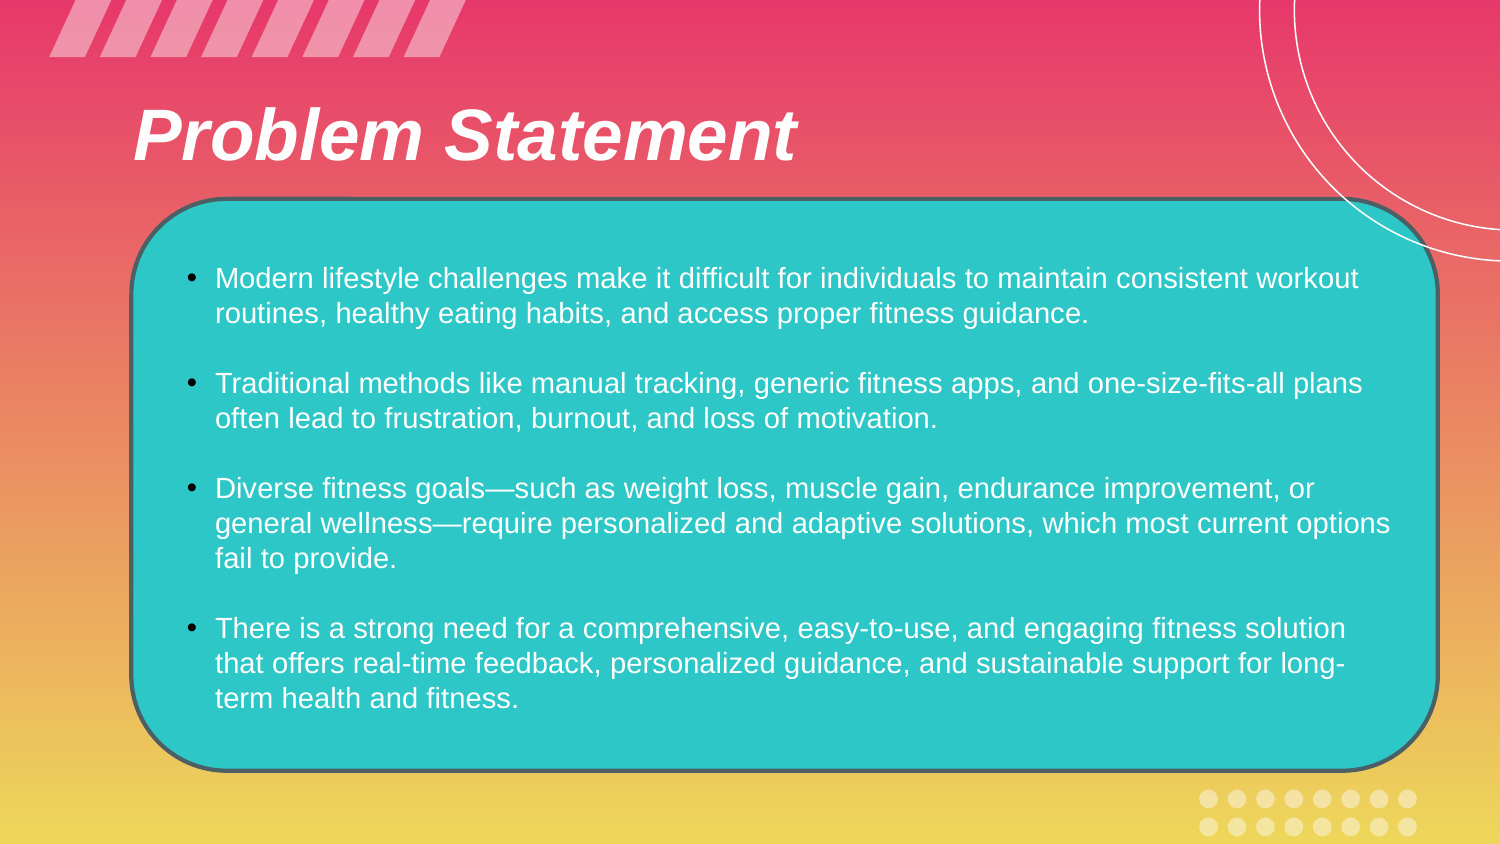

# Problem Statement

Modern lifestyle challenges make it difficult for individuals to maintain consistent workout routines, healthy eating habits, and access proper fitness guidance.

Traditional methods like manual tracking, generic fitness apps, and one-size-fits-all plans often lead to frustration, burnout, and loss of motivation.

Diverse fitness goals—such as weight loss, muscle gain, endurance improvement, or general wellness—require personalized and adaptive solutions, which most current options fail to provide.

There is a strong need for a comprehensive, easy-to-use, and engaging fitness solution that offers real-time feedback, personalized guidance, and sustainable support for long-term health and fitness.